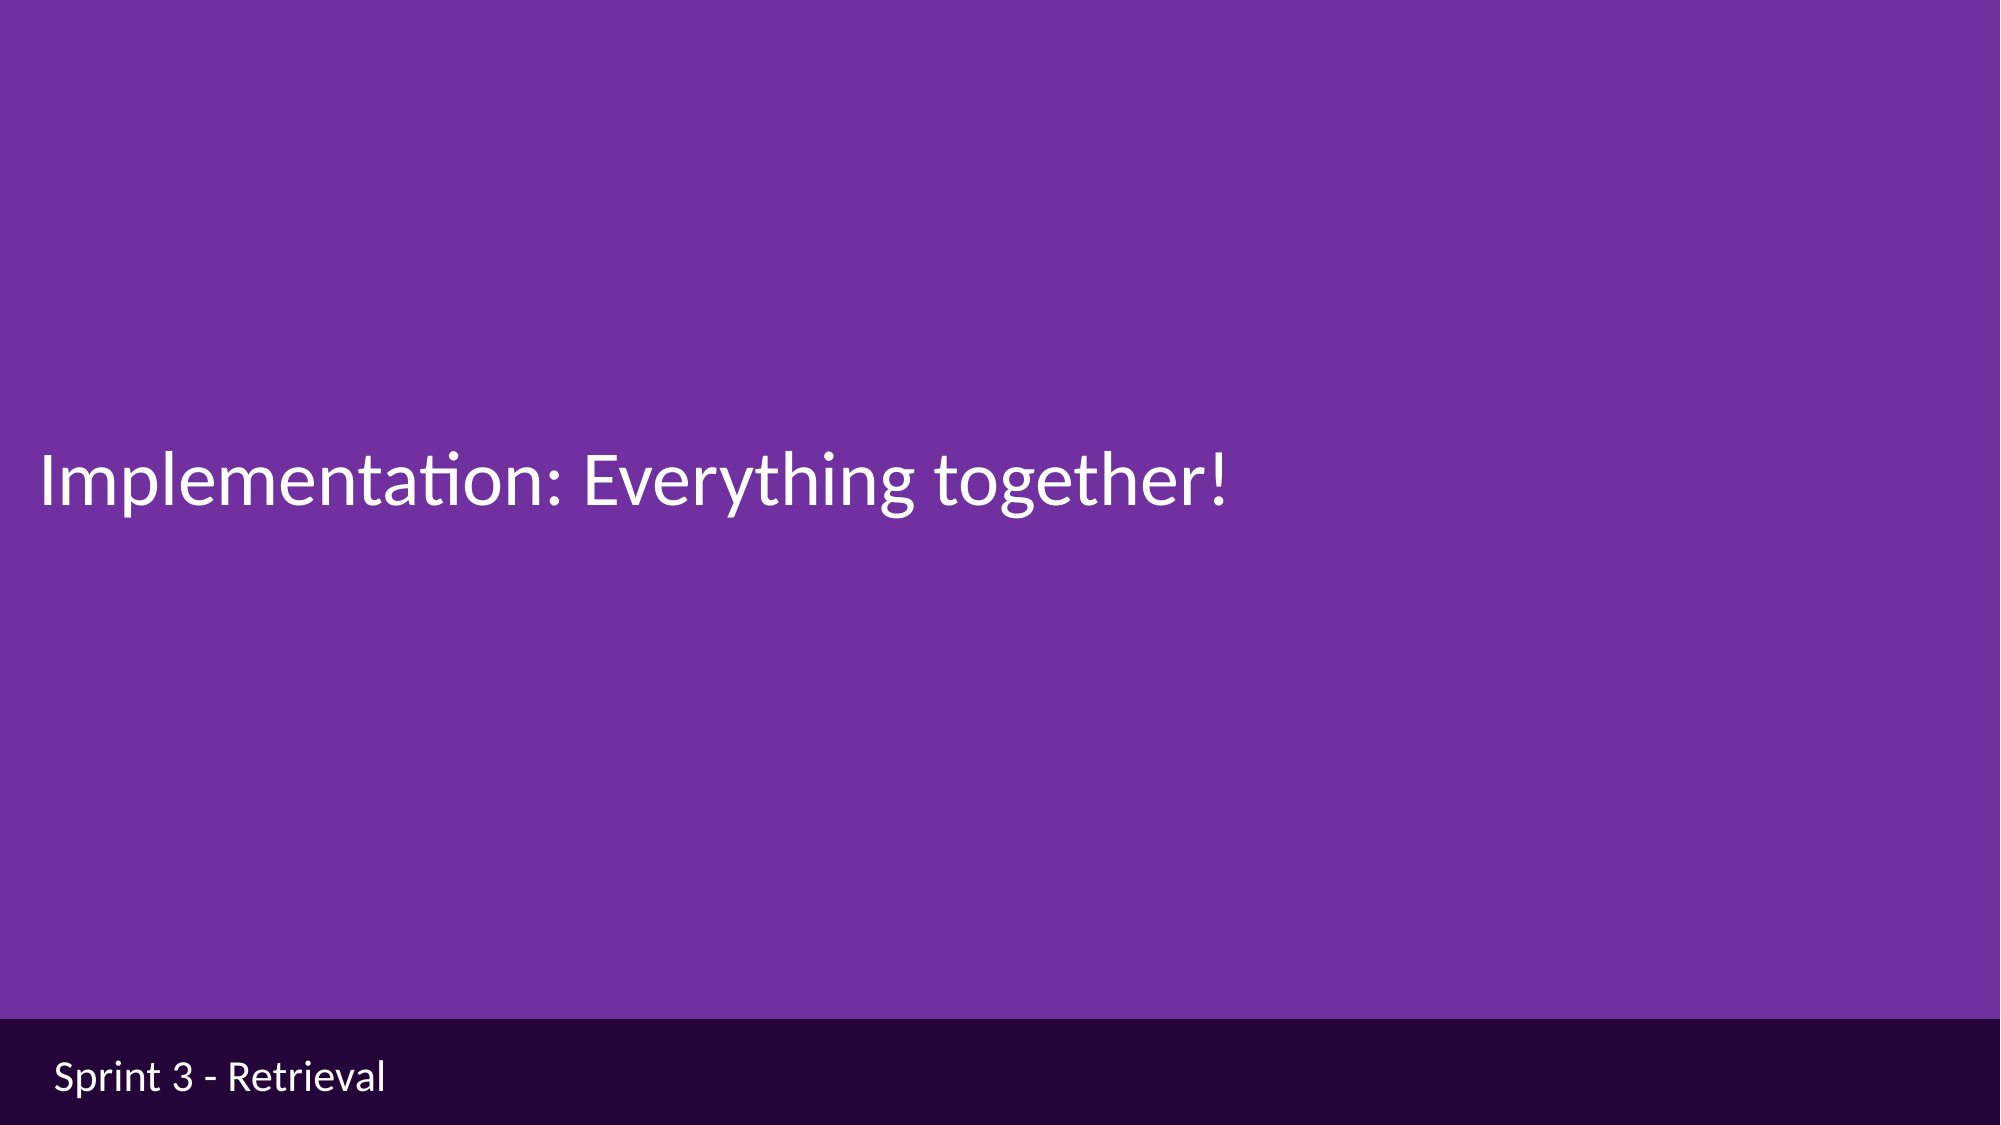

Implementation: Everything together!

Sprint 3 - Retrieval